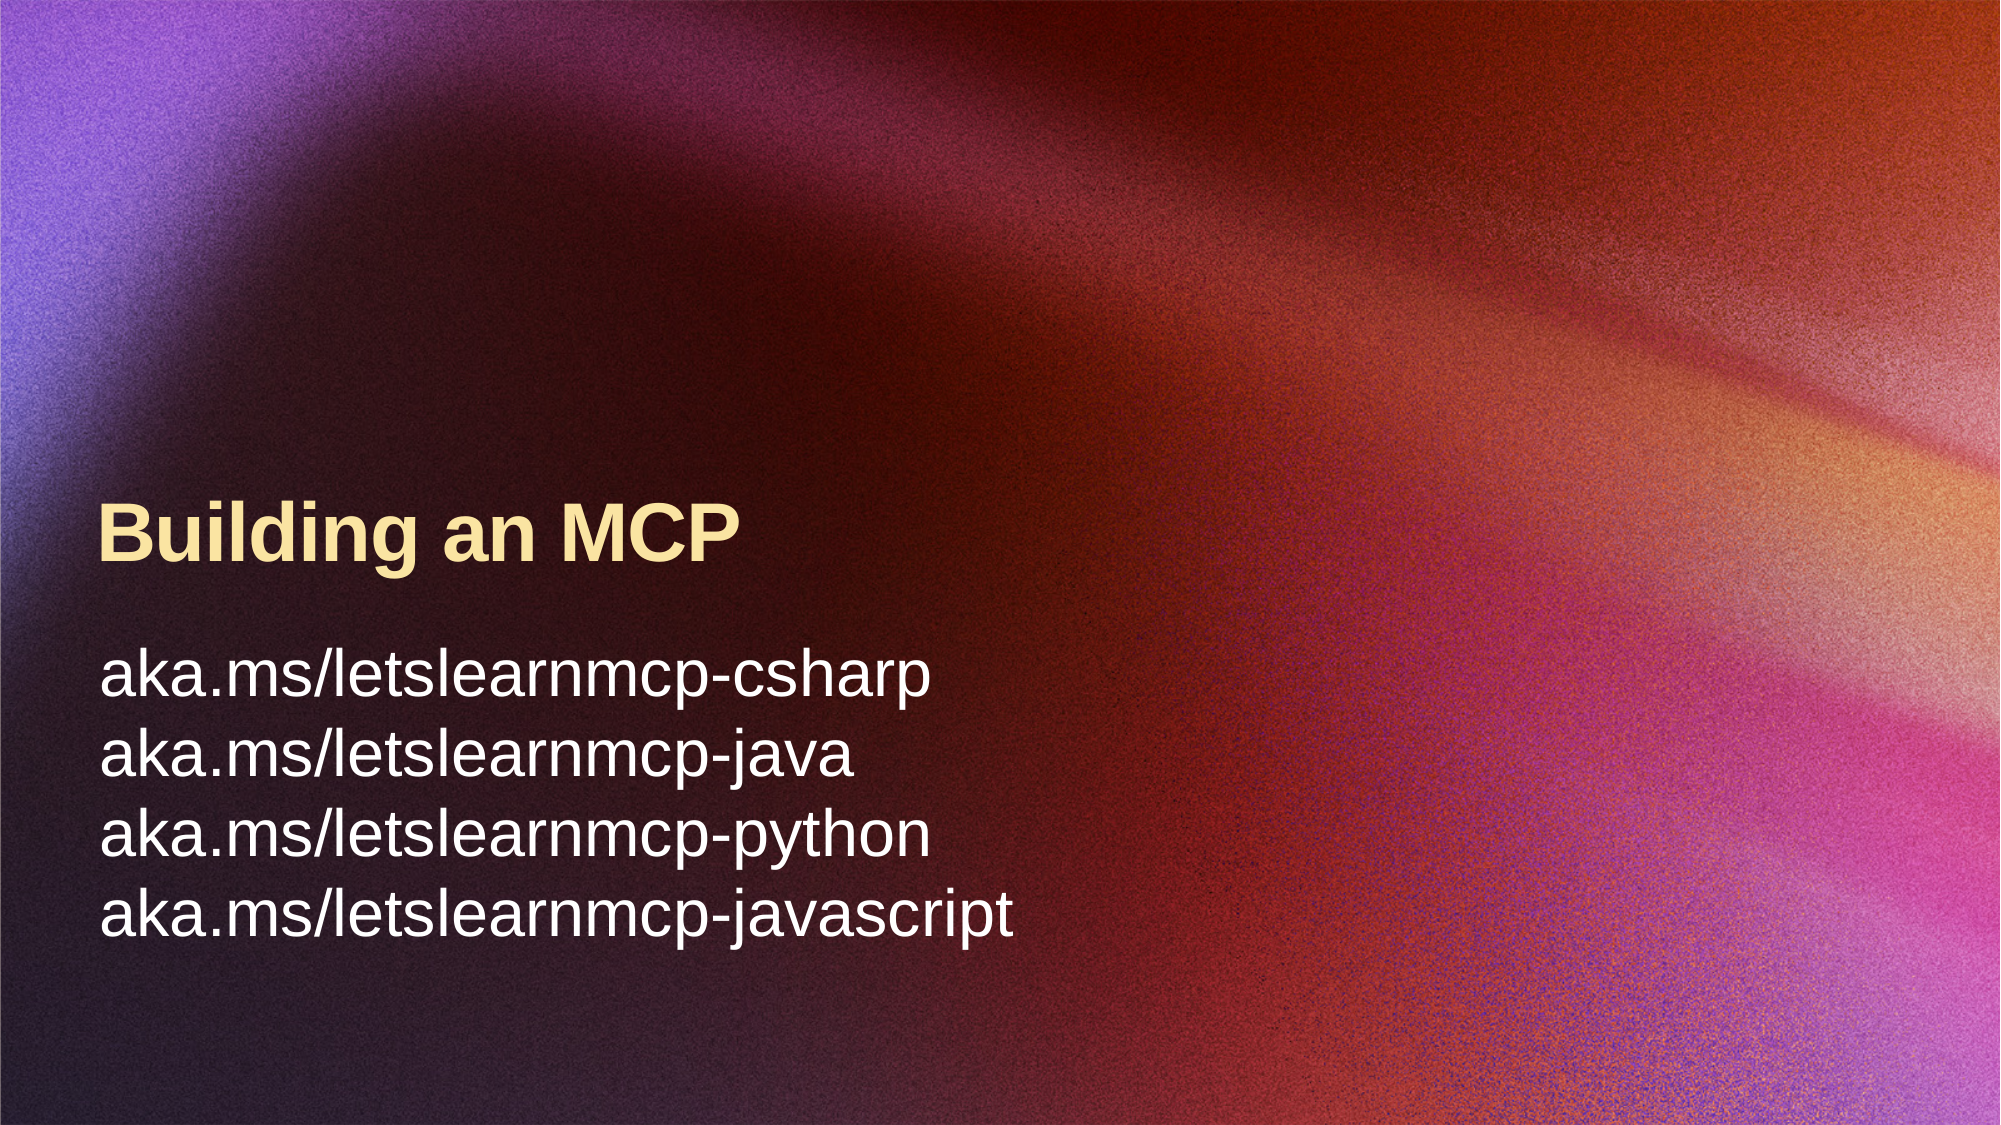

# Building an MCP
aka.ms/letslearnmcp-csharp
aka.ms/letslearnmcp-java
aka.ms/letslearnmcp-python
aka.ms/letslearnmcp-javascript